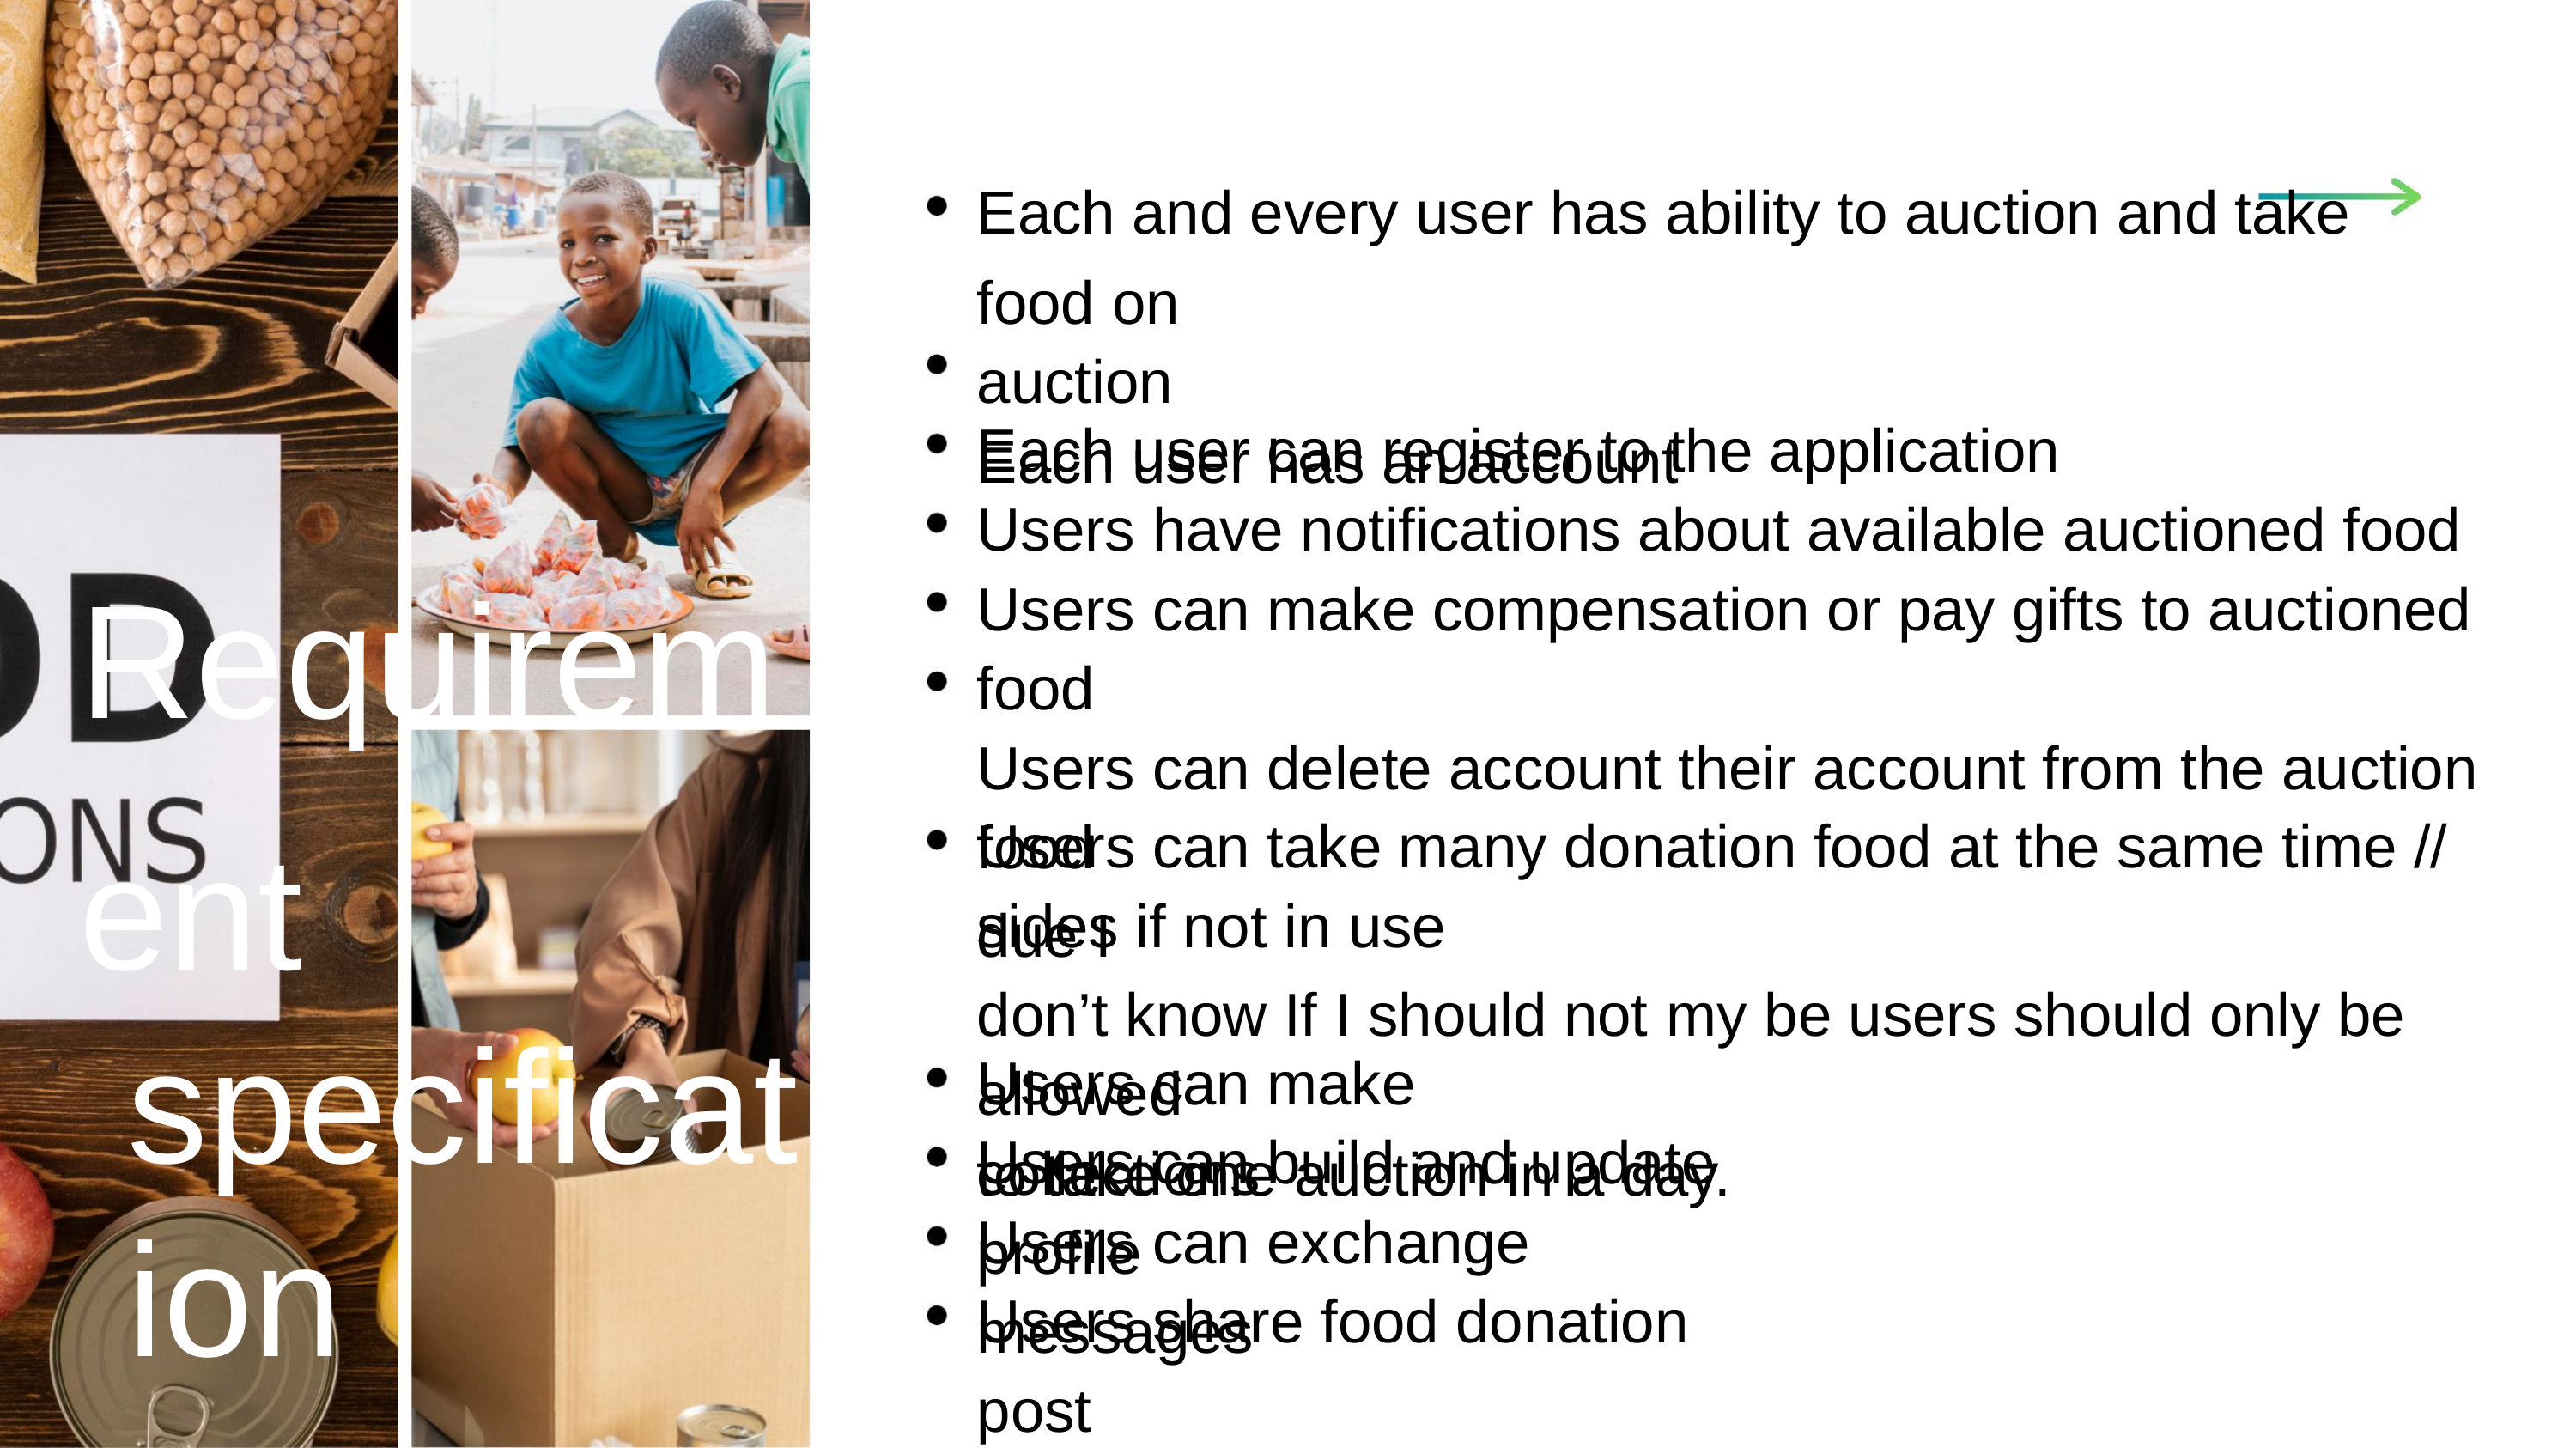

User Reequipment
Each and every user has ability to auction and take food on
auction
Each user has an account
Each user can register to the application
Users have notifications about available auctioned food
Users can make compensation or pay gifts to auctioned food
Users can delete account their account from the auction food
sides if not in use
Requirement
specification
Users can take many donation food at the same time // due I
don’t know If I should not my be users should only be allowed
to take one auction in a day.
Users can make collections
Users can build and update profile
Users can exchange messages
Users share food donation post